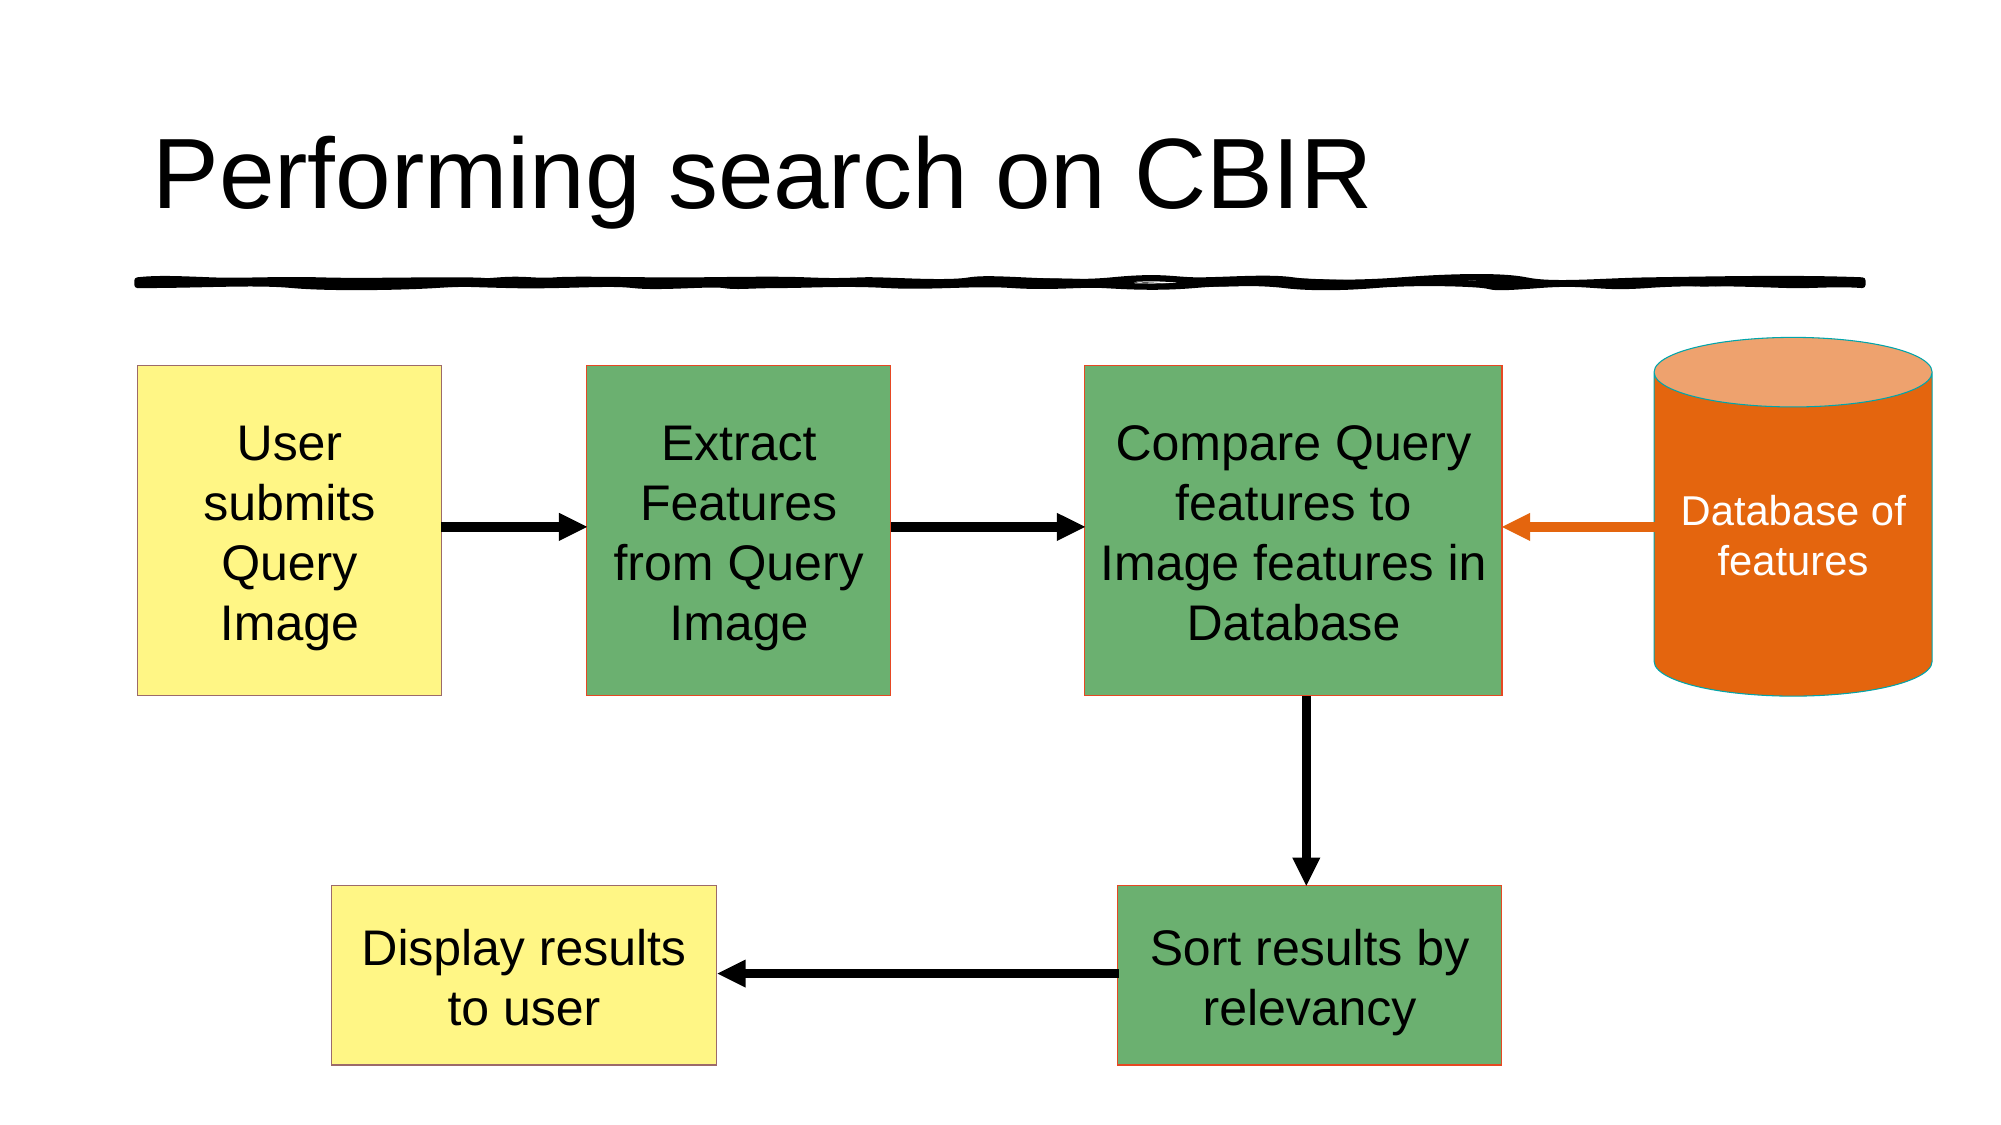

# Performing search on CBIR
Database of features
User submits Query Image
Compare Query features to Image features in Database
Extract Features from Query Image
Sort results by relevancy
Display results to user